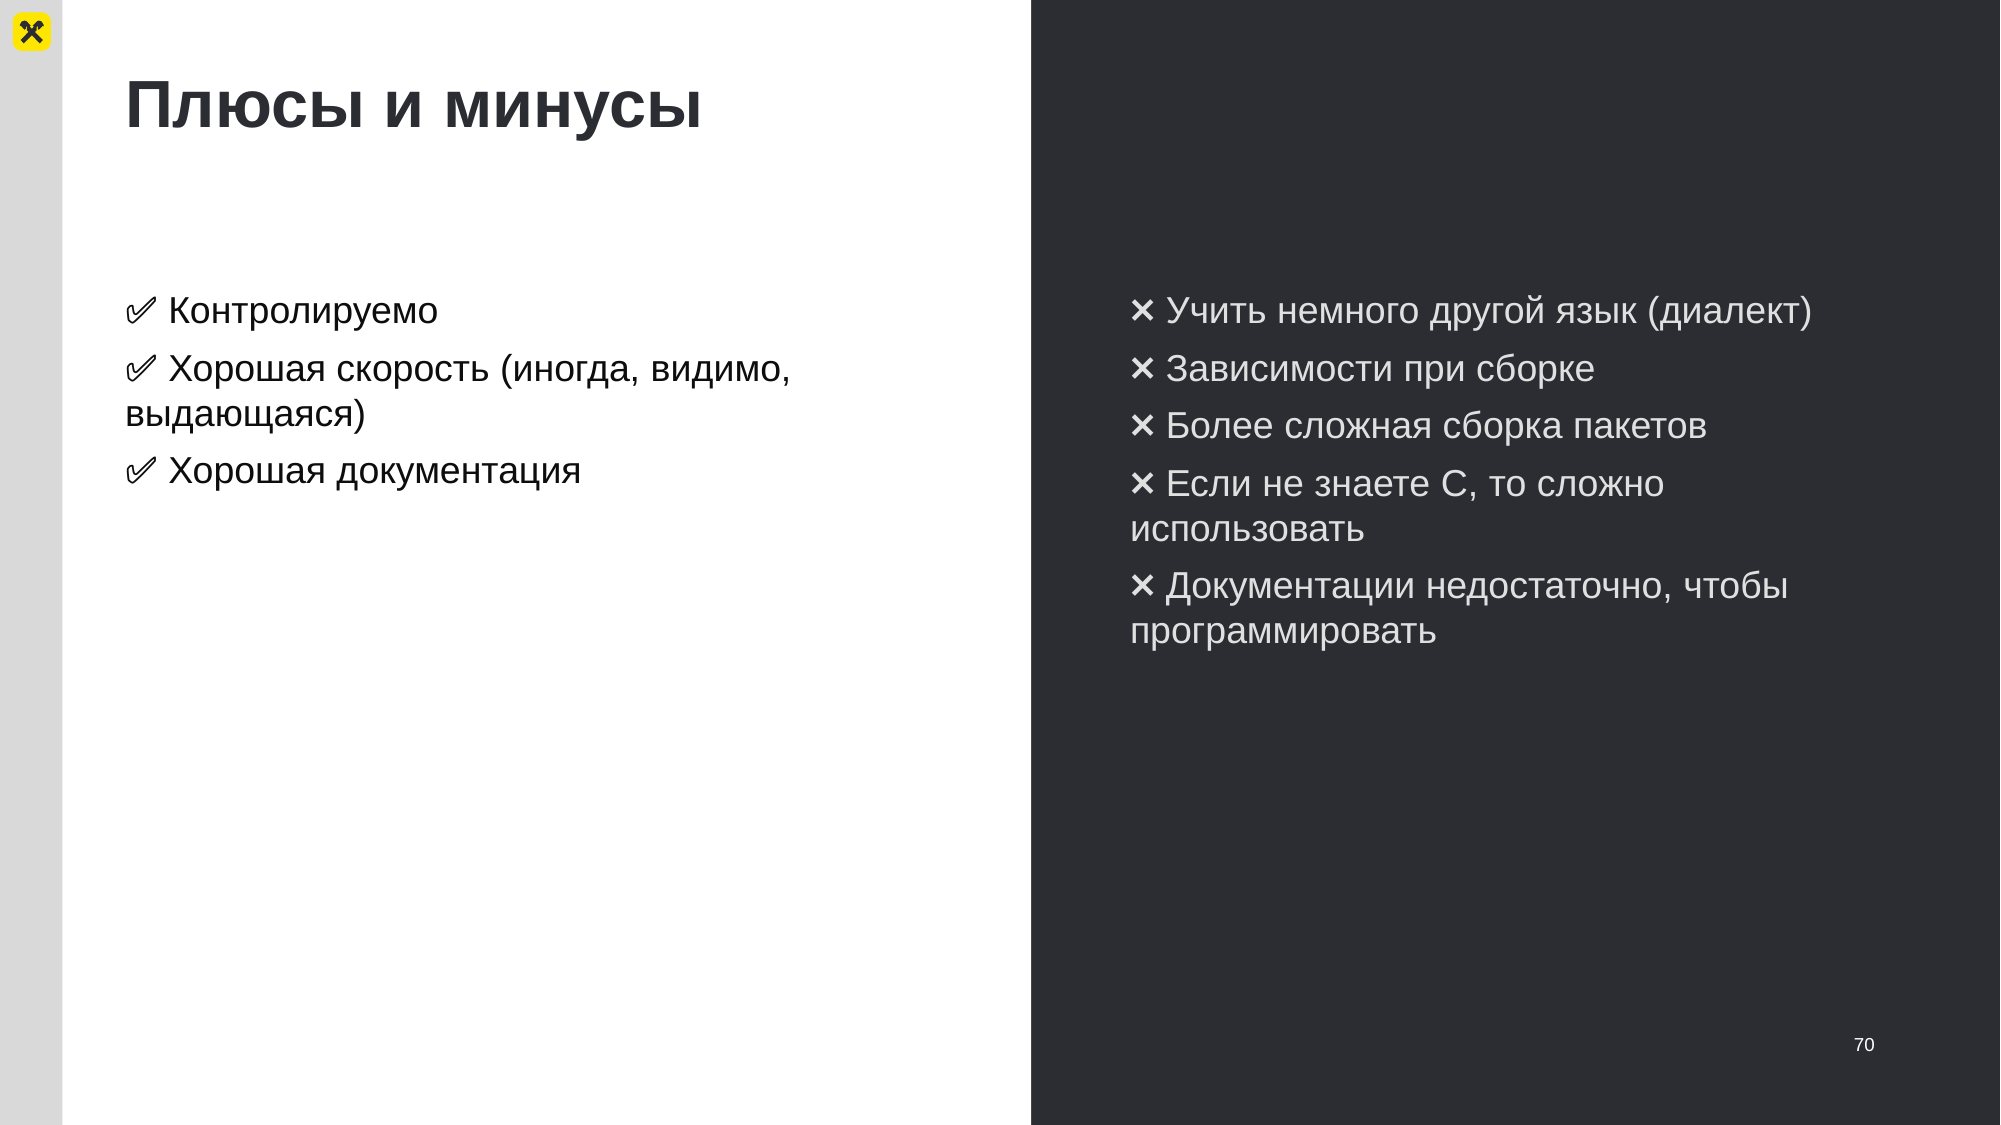

# Плюсы и минусы
✅ Контролируемо
✅ Хорошая скорость (иногда, видимо, выдающаяся)
✅ Хорошая документация
❌ Учить немного другой язык (диалект)
❌ Зависимости при сборке
❌ Более сложная сборка пакетов
❌ Если не знаете C, то сложно использовать
❌ Документации недостаточно, чтобы программировать
70